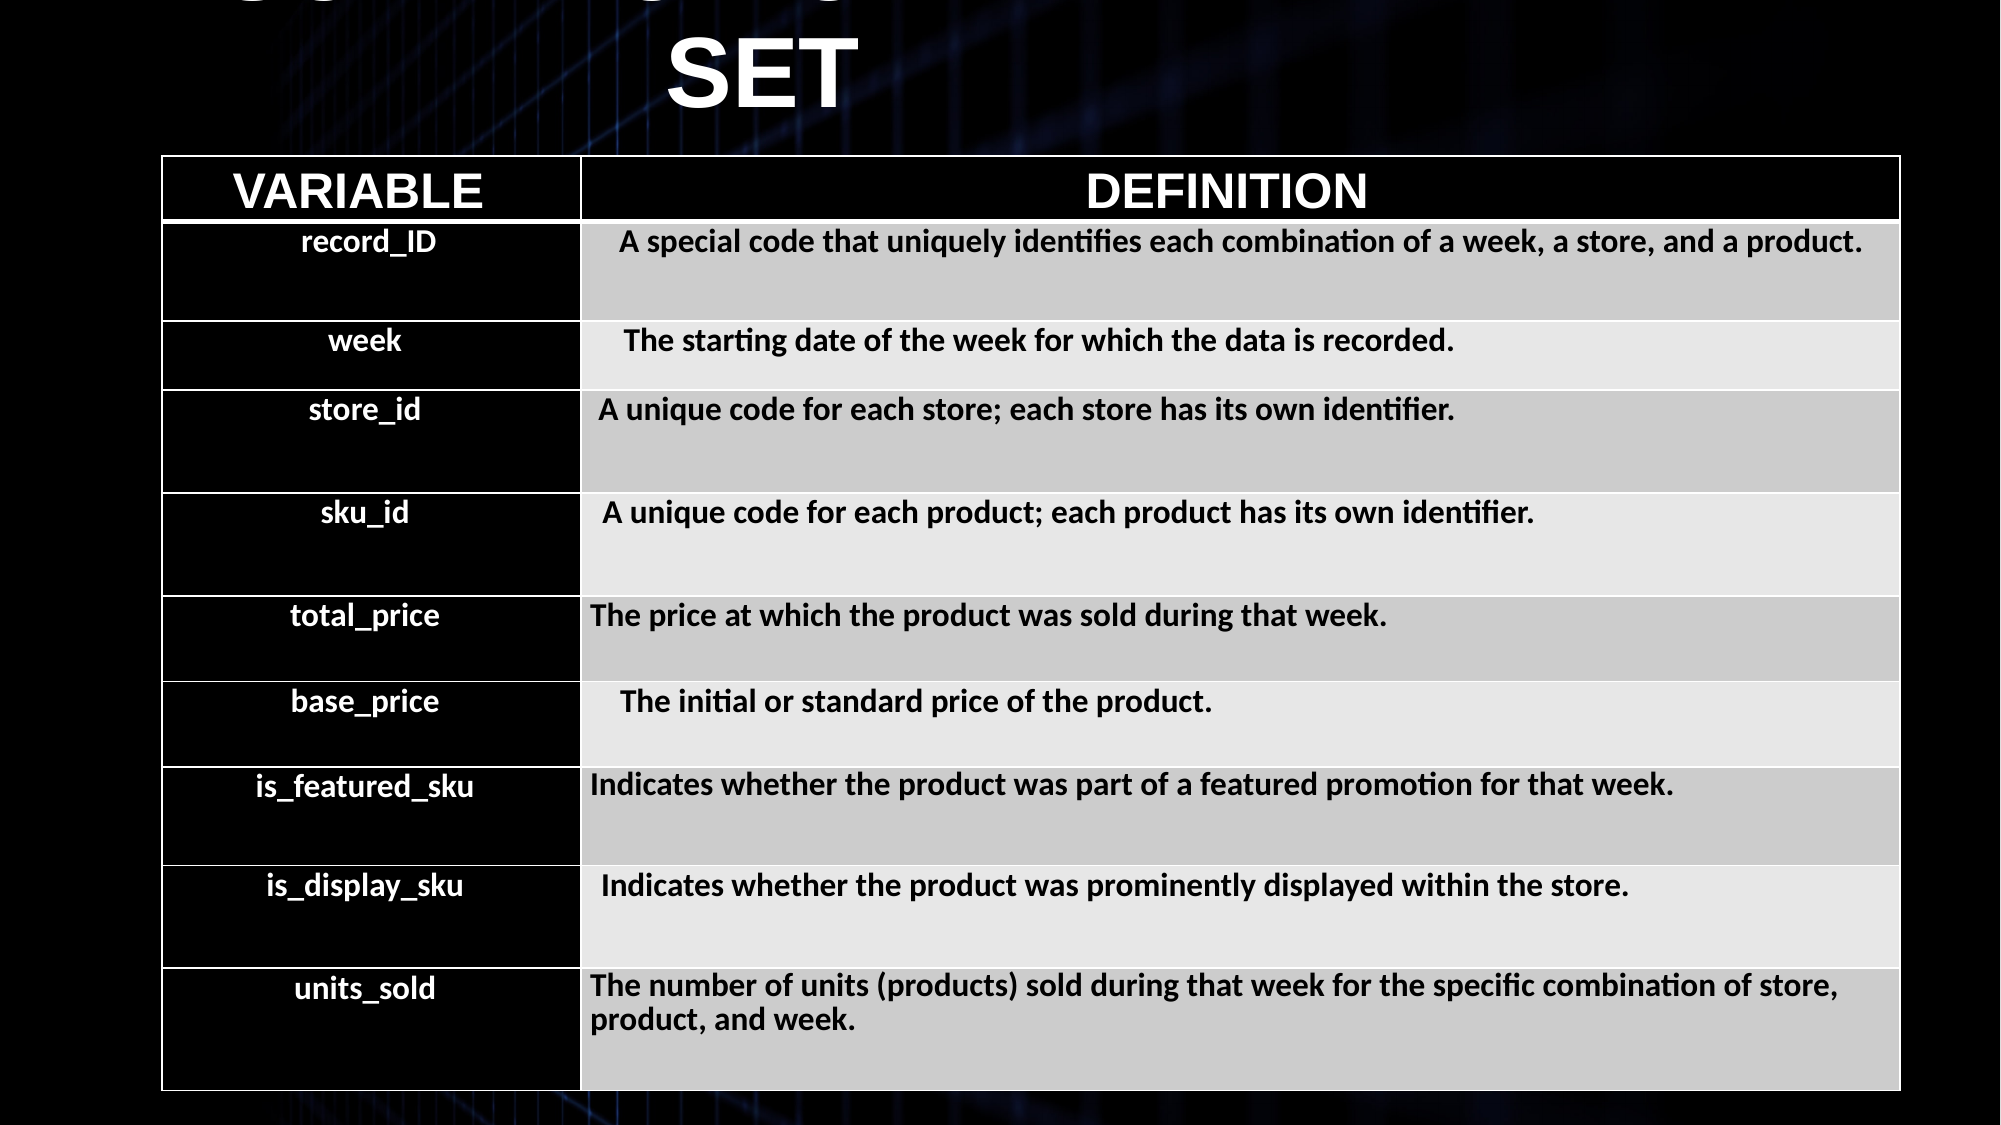

DESCRIPTION OF THE DATA SET
| VARIABLE | DEFINITION |
| --- | --- |
| record\_ID | A special code that uniquely identifies each combination of a week, a store, and a product. |
| week | The starting date of the week for which the data is recorded. |
| store\_id | A unique code for each store; each store has its own identifier. |
| sku\_id | A unique code for each product; each product has its own identifier. |
| total\_price | The price at which the product was sold during that week. |
| base\_price | The initial or standard price of the product. |
| is\_featured\_sku | Indicates whether the product was part of a featured promotion for that week. |
| is\_display\_sku | Indicates whether the product was prominently displayed within the store. |
| units\_sold | The number of units (products) sold during that week for the specific combination of store, product, and week. |